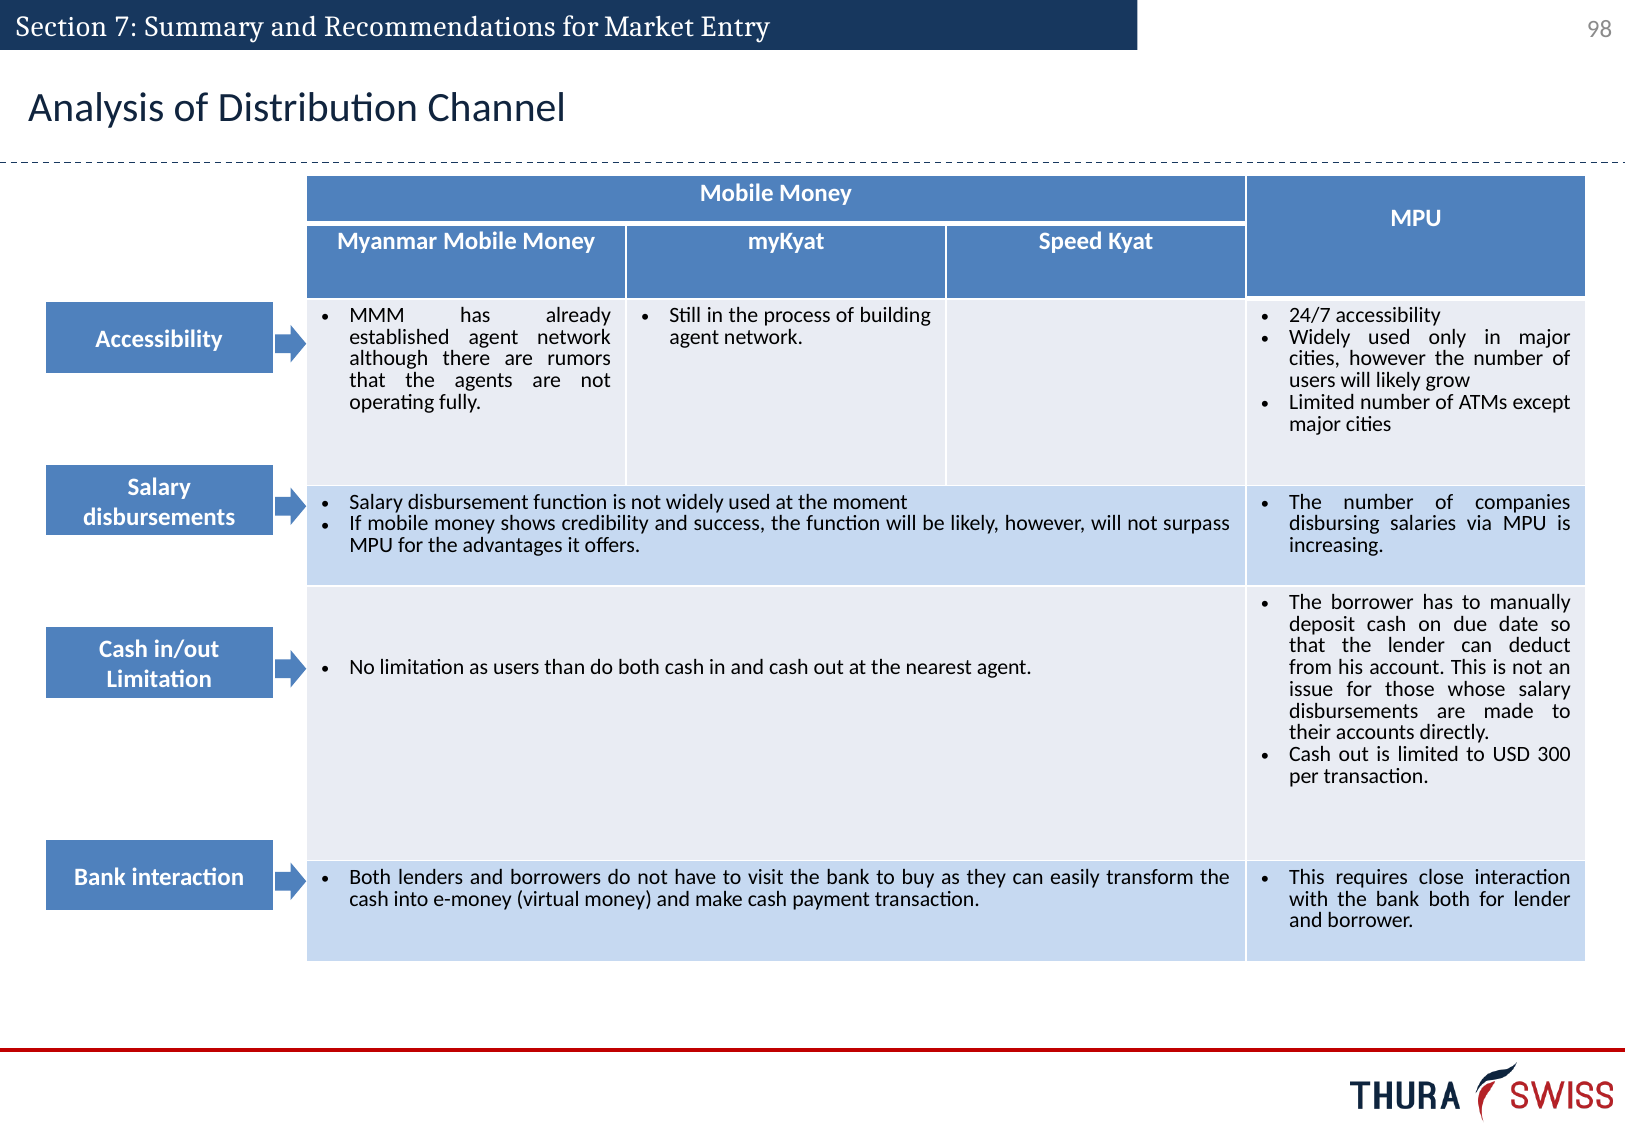

Section 7: Summary and Recommendations for Market Entry
Analysis of Distribution Channel
| Mobile Money |  |  | MPU |
| --- | --- | --- | --- |
| Myanmar Mobile Money | myKyat | Speed Kyat |  |
| MMM has already established agent network although there are rumors that the agents are not operating fully. | Still in the process of building agent network. |  | 24/7 accessibility Widely used only in major cities, however the number of users will likely grow Limited number of ATMs except major cities |
| Salary disbursement function is not widely used at the moment If mobile money shows credibility and success, the function will be likely, however, will not surpass MPU for the advantages it offers. |  |  | The number of companies disbursing salaries via MPU is increasing. |
| No limitation as users than do both cash in and cash out at the nearest agent. |  |  | The borrower has to manually deposit cash on due date so that the lender can deduct from his account. This is not an issue for those whose salary disbursements are made to their accounts directly. Cash out is limited to USD 300 per transaction. |
| Both lenders and borrowers do not have to visit the bank to buy as they can easily transform the cash into e-money (virtual money) and make cash payment transaction. |  |  | This requires close interaction with the bank both for lender and borrower. |
Accessibility

Salary disbursements

Cash in/out Limitation

Bank interaction